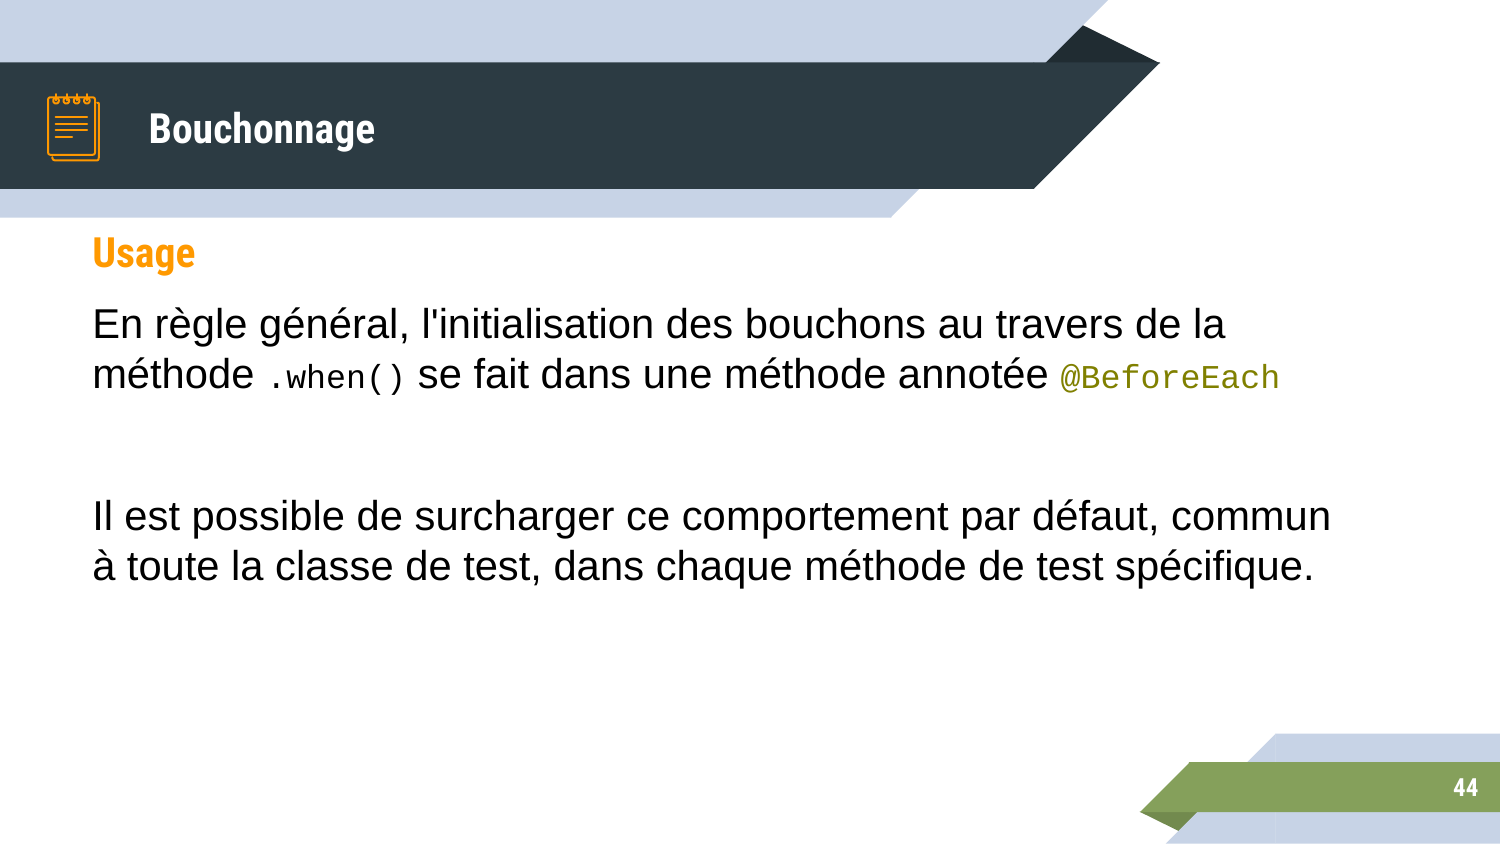

# Bouchonnage

Usage
En règle général, l'initialisation des bouchons au travers de la méthode .when() se fait dans une méthode annotée @BeforeEach

Il est possible de surcharger ce comportement par défaut, commun à toute la classe de test, dans chaque méthode de test spécifique.

44